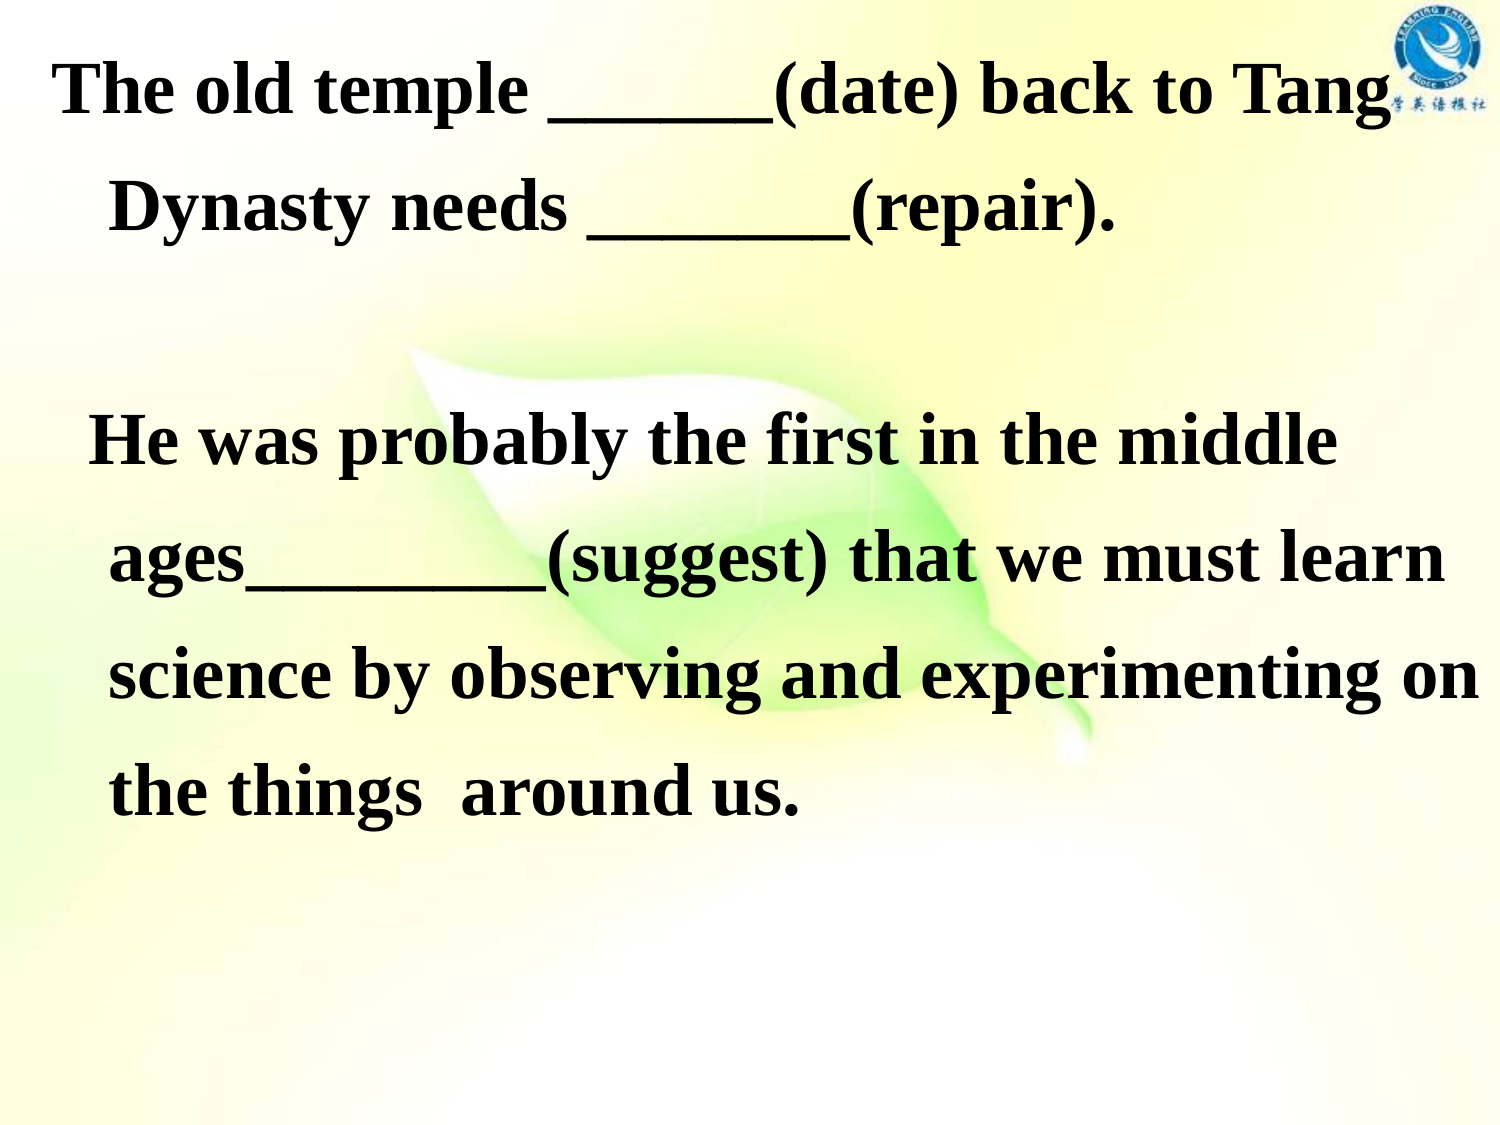

The old temple ______(date) back to Tang Dynasty needs _______(repair).

   He was probably the first in the middle ages________(suggest) that we must learn science by observing and experimenting on the things  around us.